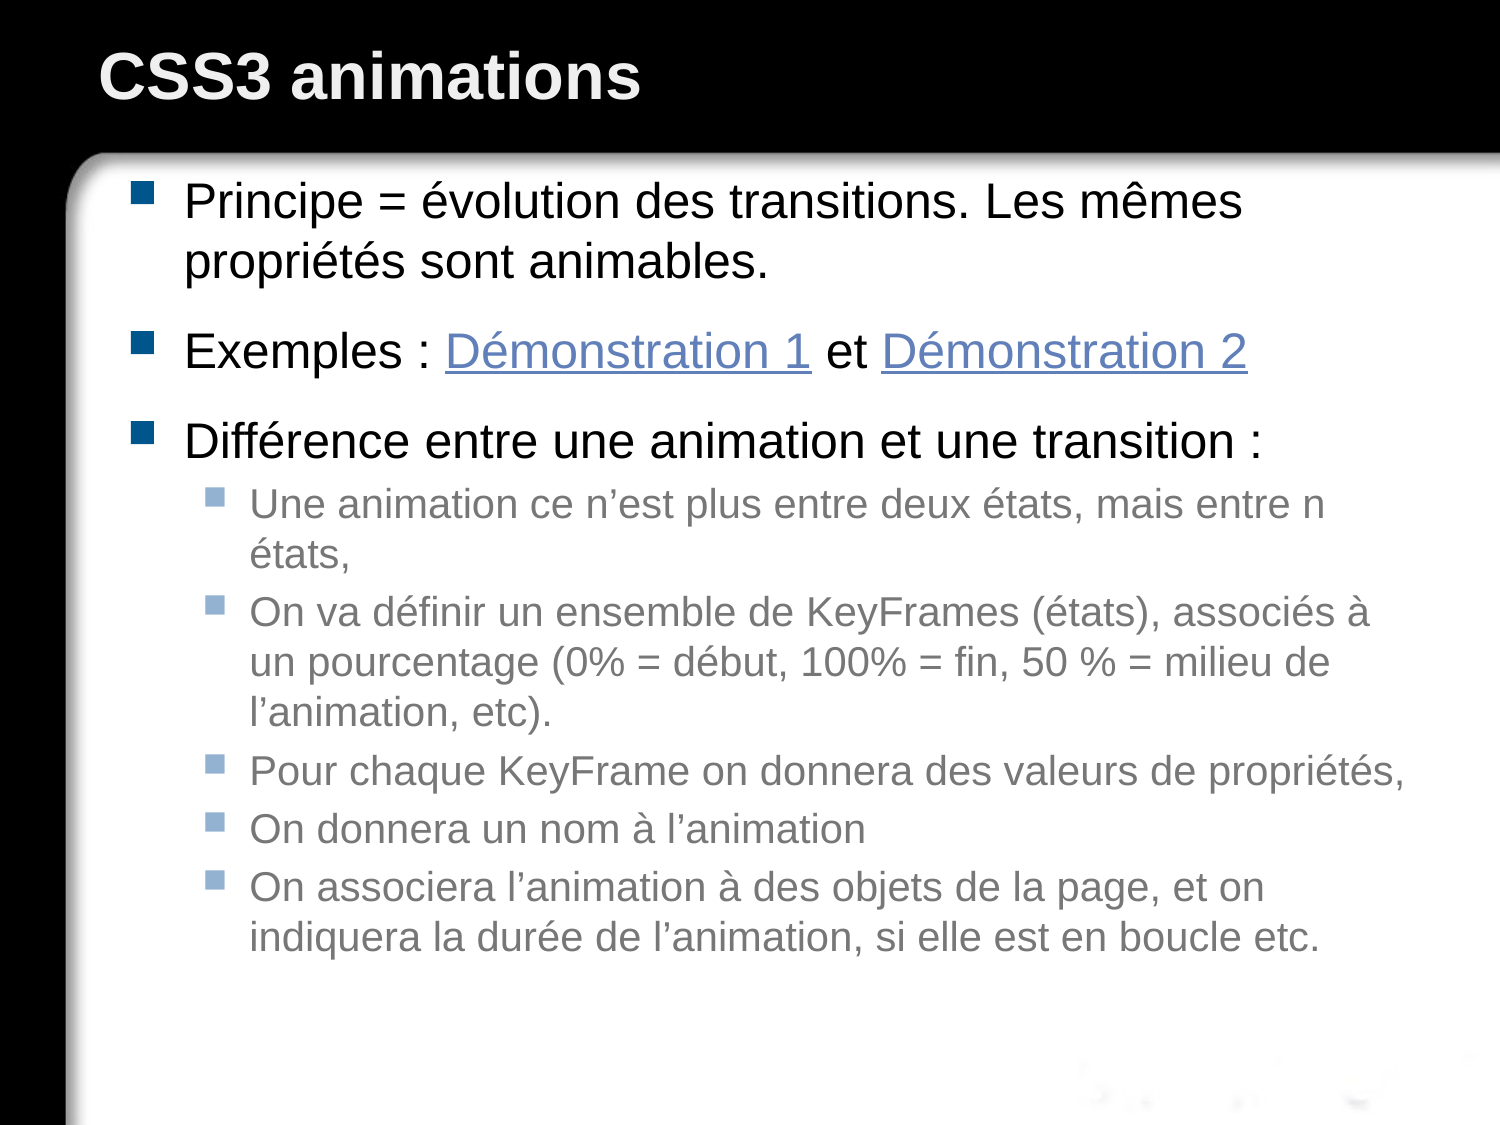

# CSS3 animations
Principe = évolution des transitions. Les mêmes propriétés sont animables.
Exemples : Démonstration 1 et Démonstration 2
Différence entre une animation et une transition :
Une animation ce n’est plus entre deux états, mais entre n états,
On va définir un ensemble de KeyFrames (états), associés à un pourcentage (0% = début, 100% = fin, 50 % = milieu de l’animation, etc).
Pour chaque KeyFrame on donnera des valeurs de propriétés,
On donnera un nom à l’animation
On associera l’animation à des objets de la page, et on indiquera la durée de l’animation, si elle est en boucle etc.